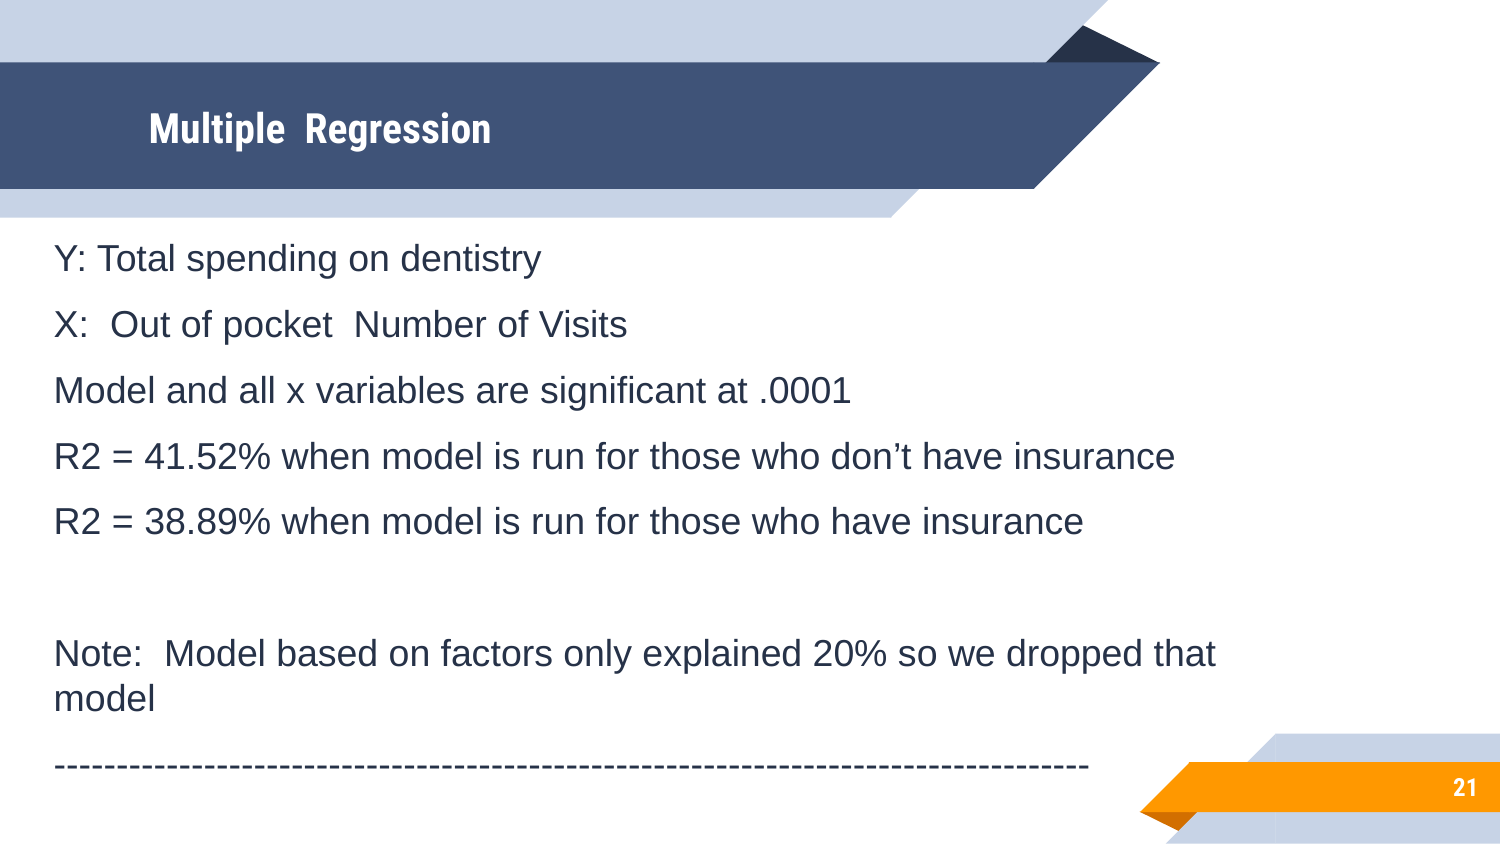

# Multiple  Regression

Y: Total spending on dentistry
X:  Out of pocket  Number of Visits
Model and all x variables are significant at .0001
R2 = 41.52% when model is run for those who don’t have insurance
R2 = 38.89% when model is run for those who have insurance

Note:  Model based on factors only explained 20% so we dropped that model
-----------------------------------------------------------------------------------

21